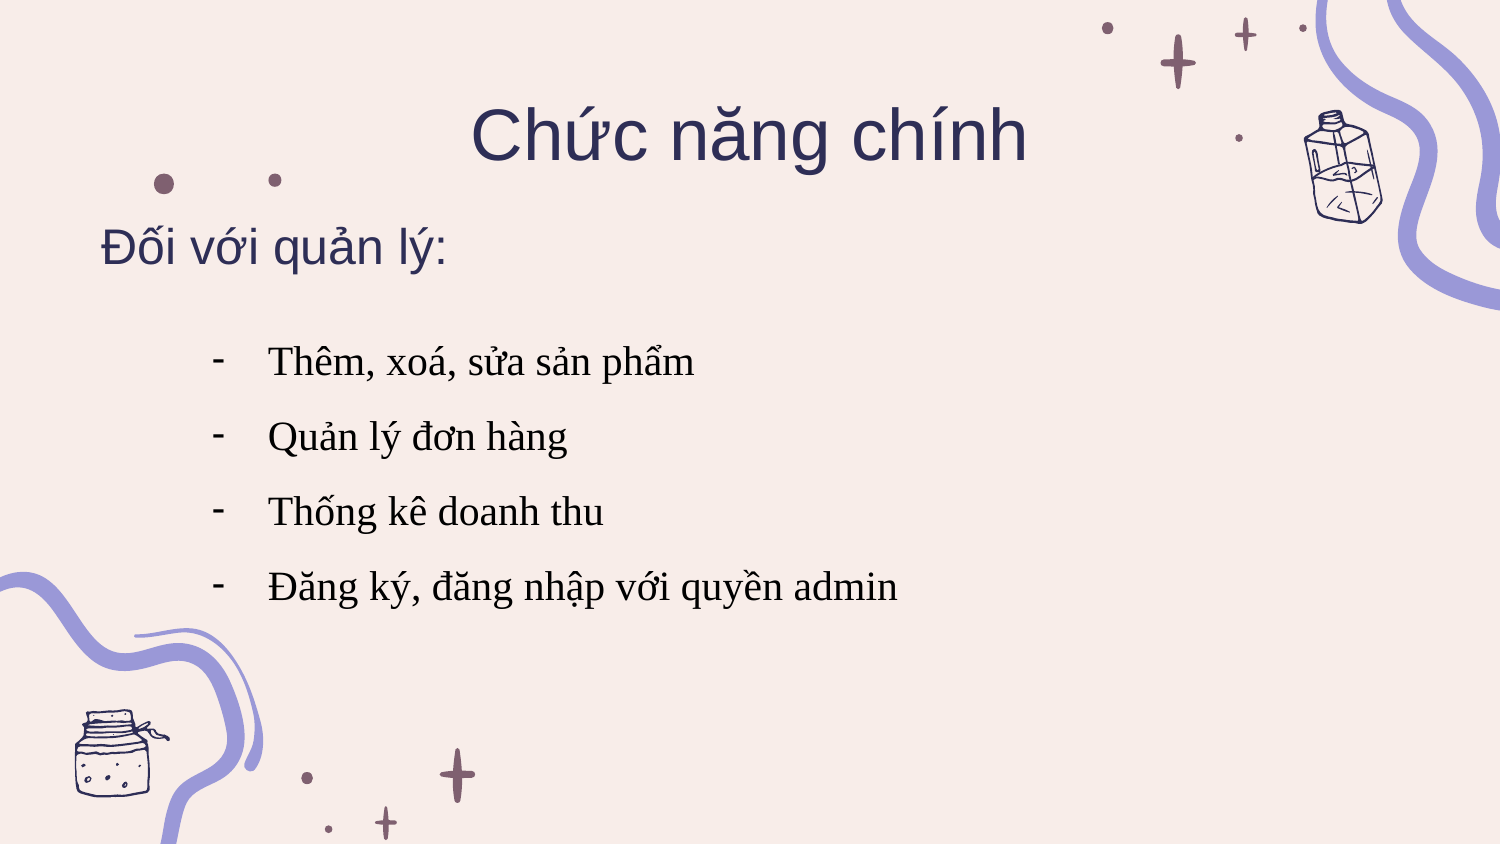

# Chức năng chính

Đối với quản lý:
Thêm, xoá, sửa sản phẩm
Quản lý đơn hàng
Thống kê doanh thu
Đăng ký, đăng nhập với quyền admin